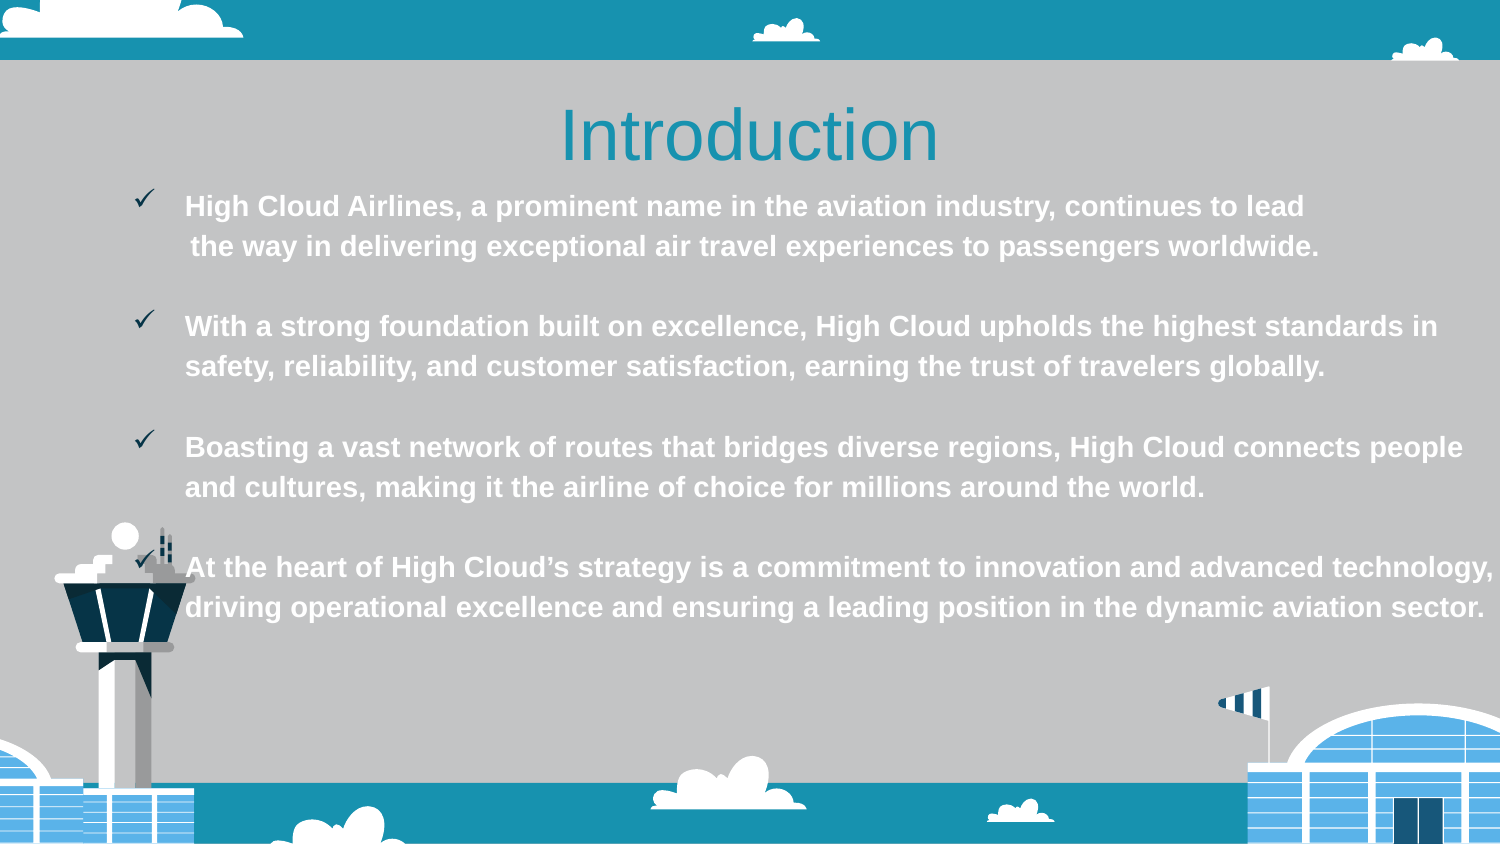

# Introduction
High Cloud Airlines, a prominent name in the aviation industry, continues to lead
       the way in delivering exceptional air travel experiences to passengers worldwide.

With a strong foundation built on excellence, High Cloud upholds the highest standards in safety, reliability, and customer satisfaction, earning the trust of travelers globally.

Boasting a vast network of routes that bridges diverse regions, High Cloud connects people and cultures, making it the airline of choice for millions around the world.

At the heart of High Cloud’s strategy is a commitment to innovation and advanced technology, driving operational excellence and ensuring a leading position in the dynamic aviation sector.